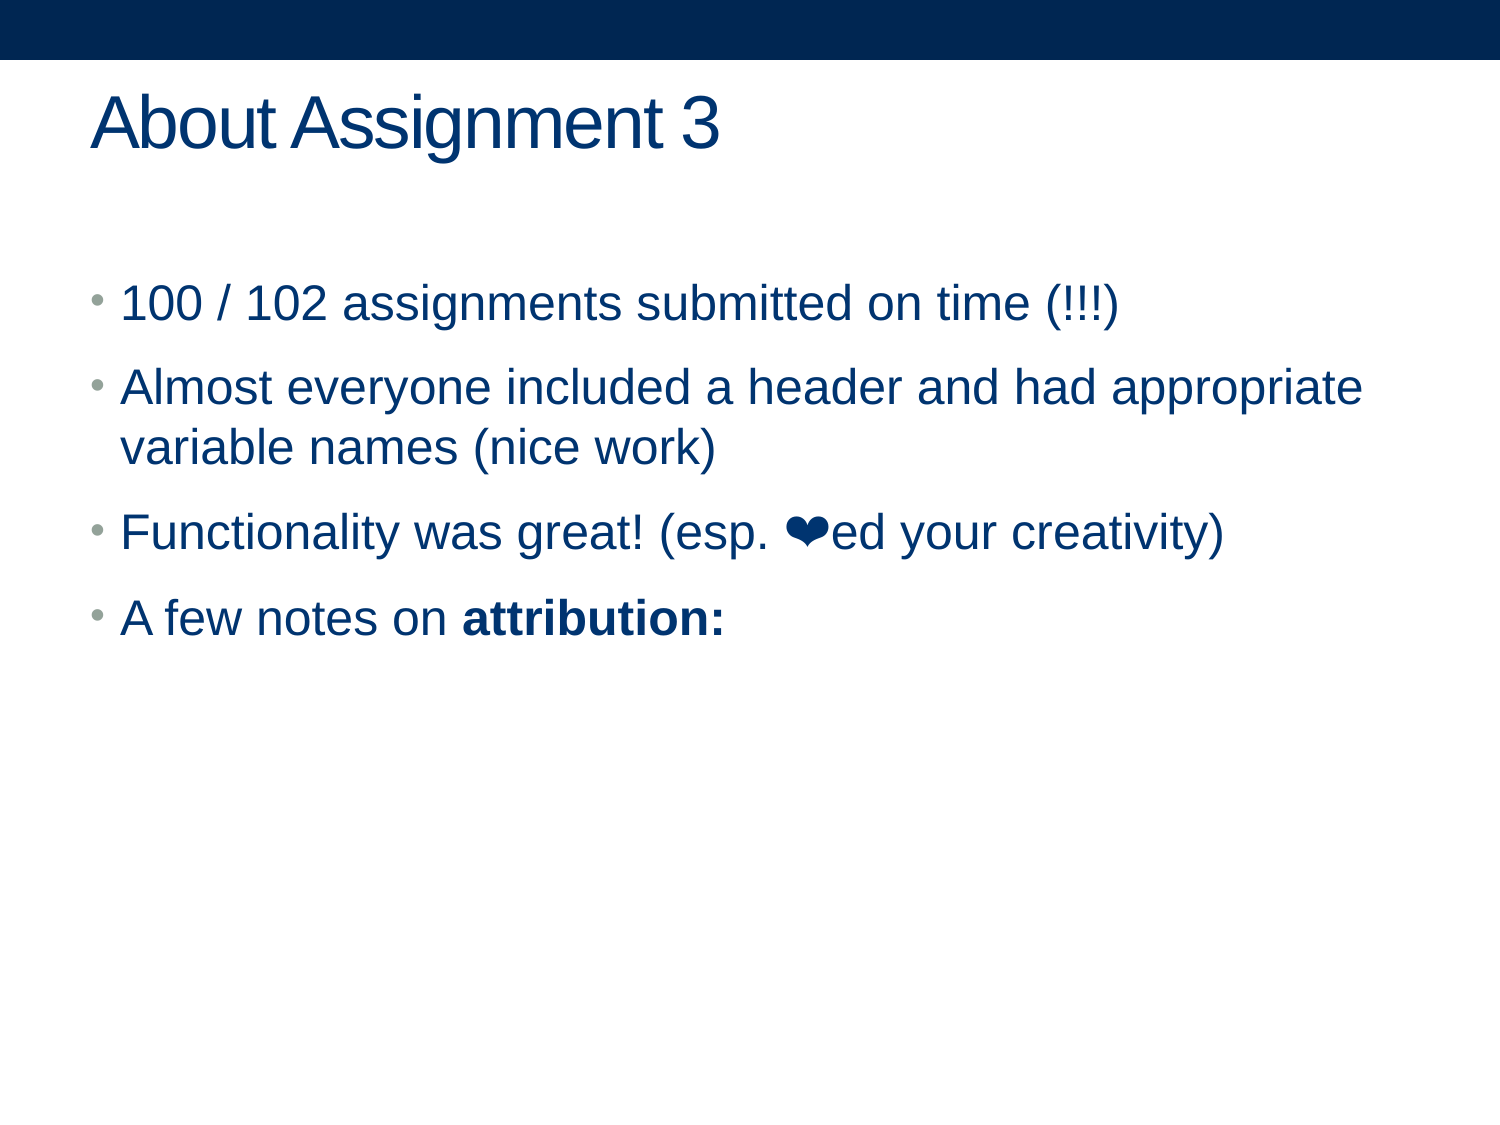

# About Assignment 3
100 / 102 assignments submitted on time (!!!)
Almost everyone included a header and had appropriate variable names (nice work)
Functionality was great! (esp. ❤️ed your creativity)
A few notes on attribution: